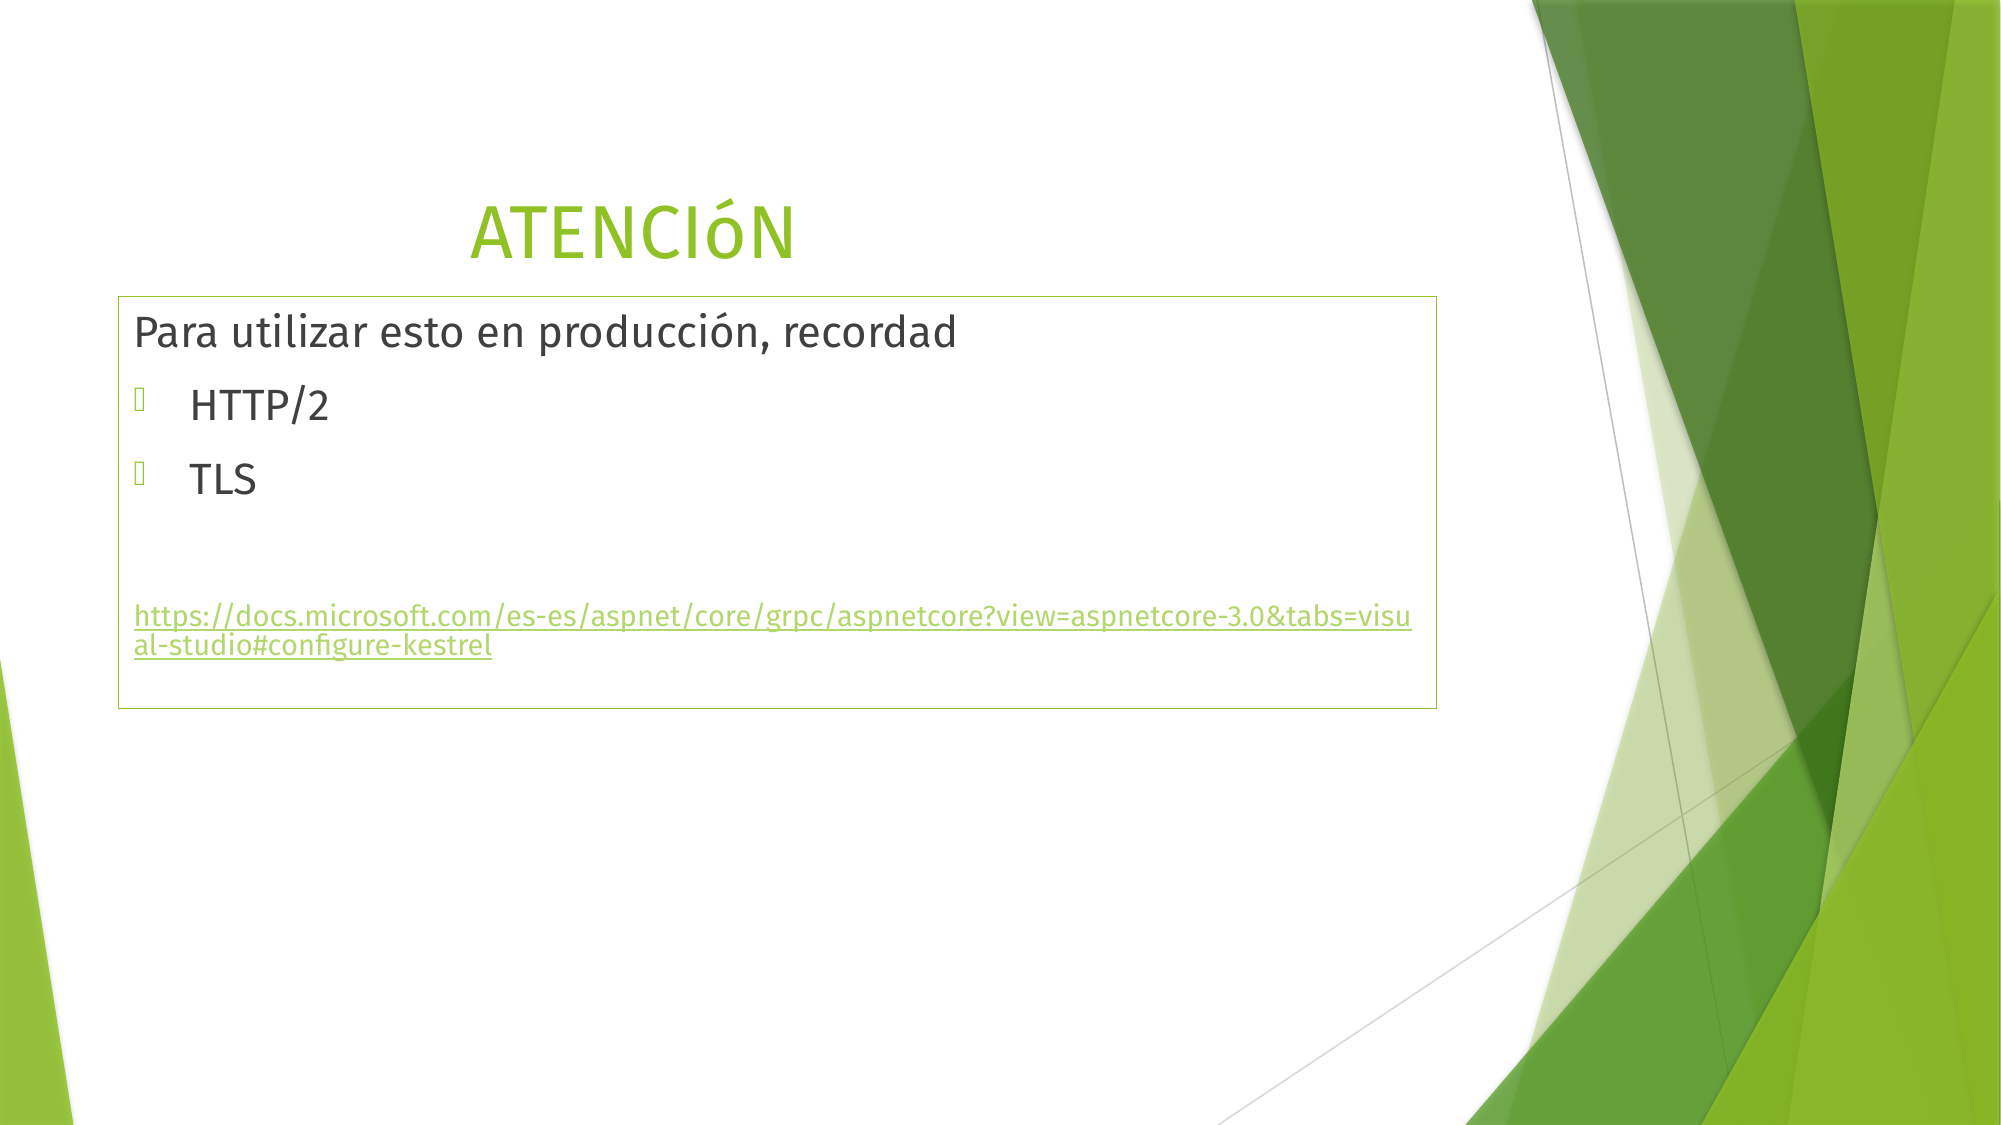

# ATENCIóN
Para utilizar esto en producción, recordad
HTTP/2
TLS

https://docs.microsoft.com/es-es/aspnet/core/grpc/aspnetcore?view=aspnetcore-3.0&tabs=visual-studio#configure-kestrel